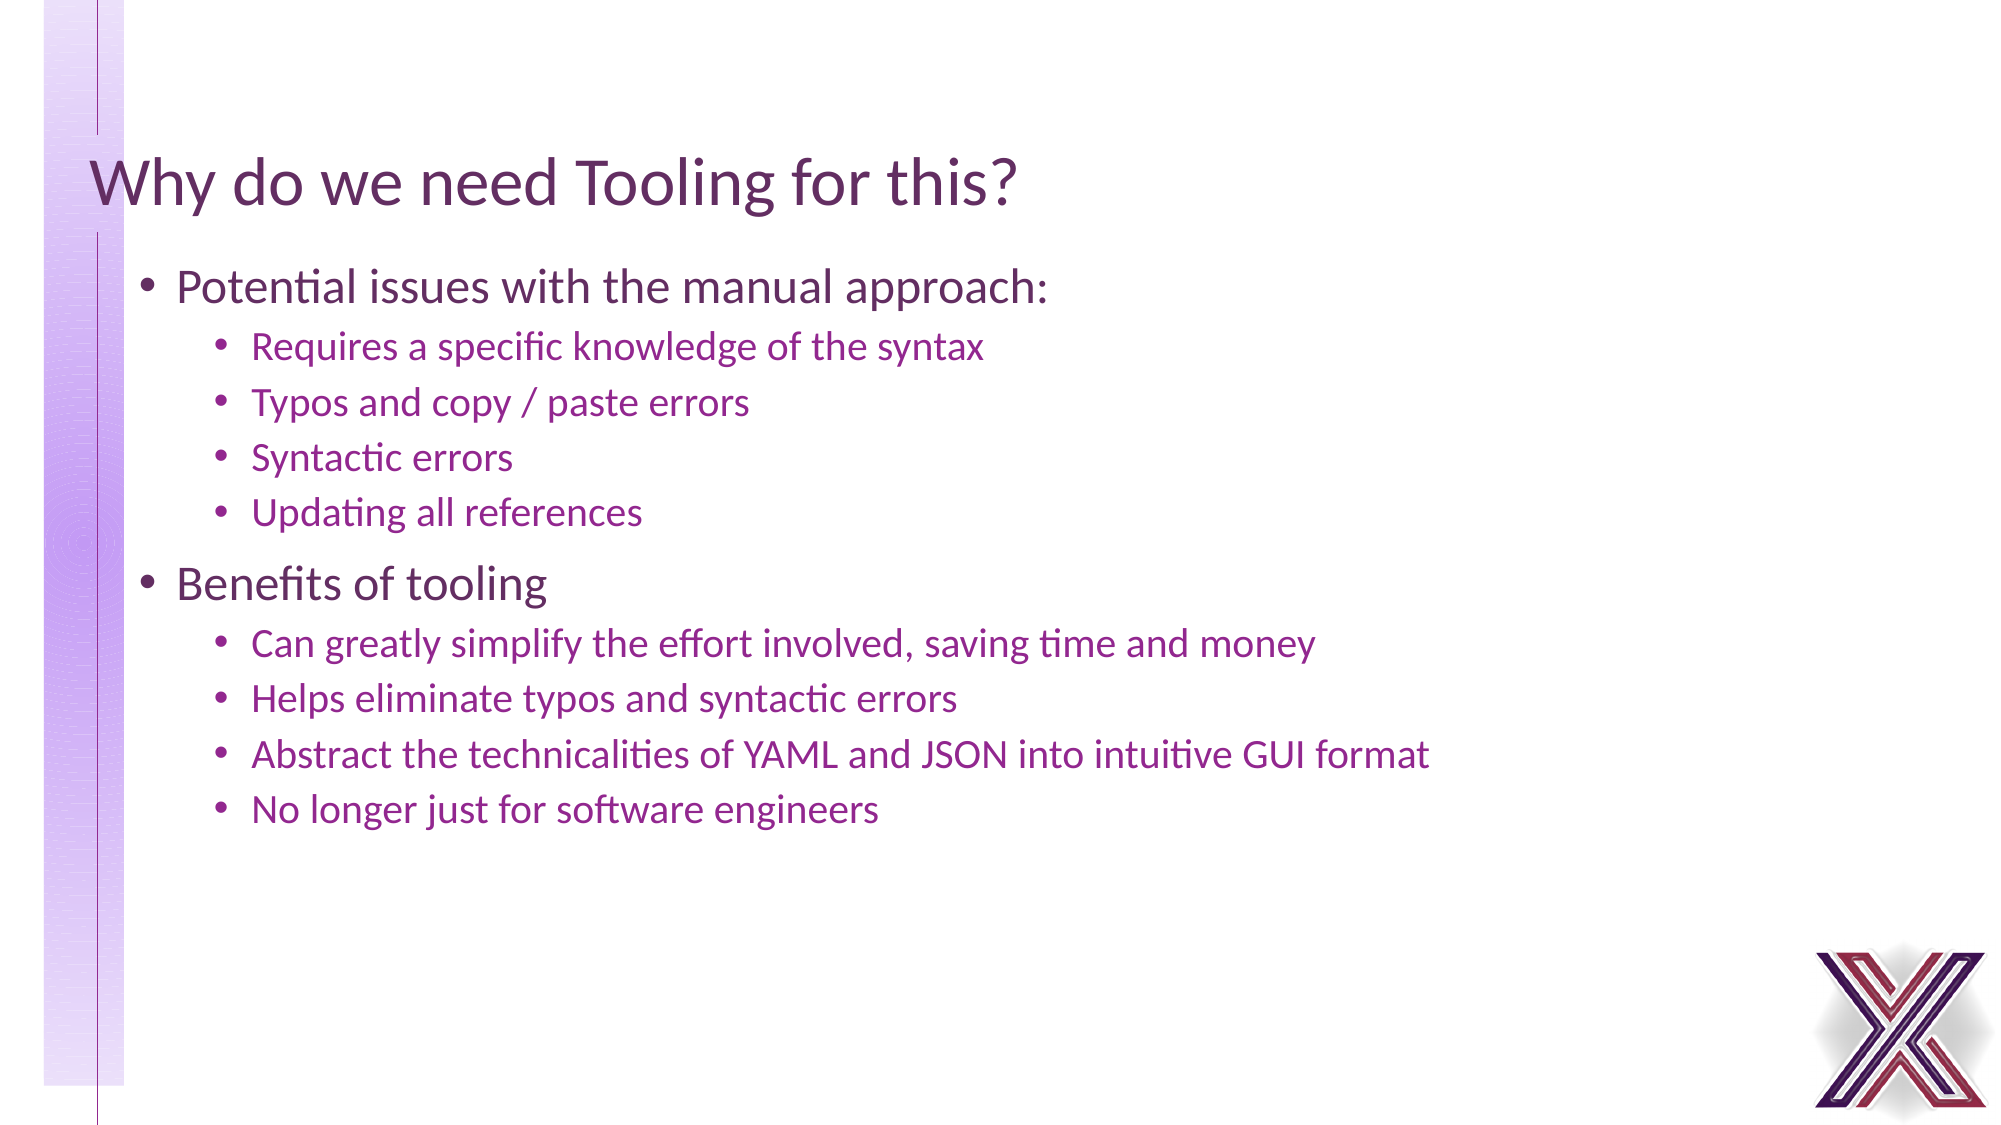

# Why do we need Tooling for this?
Potential issues with the manual approach:
Requires a specific knowledge of the syntax
Typos and copy / paste errors
Syntactic errors
Updating all references
Benefits of tooling
Can greatly simplify the effort involved, saving time and money
Helps eliminate typos and syntactic errors
Abstract the technicalities of YAML and JSON into intuitive GUI format
No longer just for software engineers